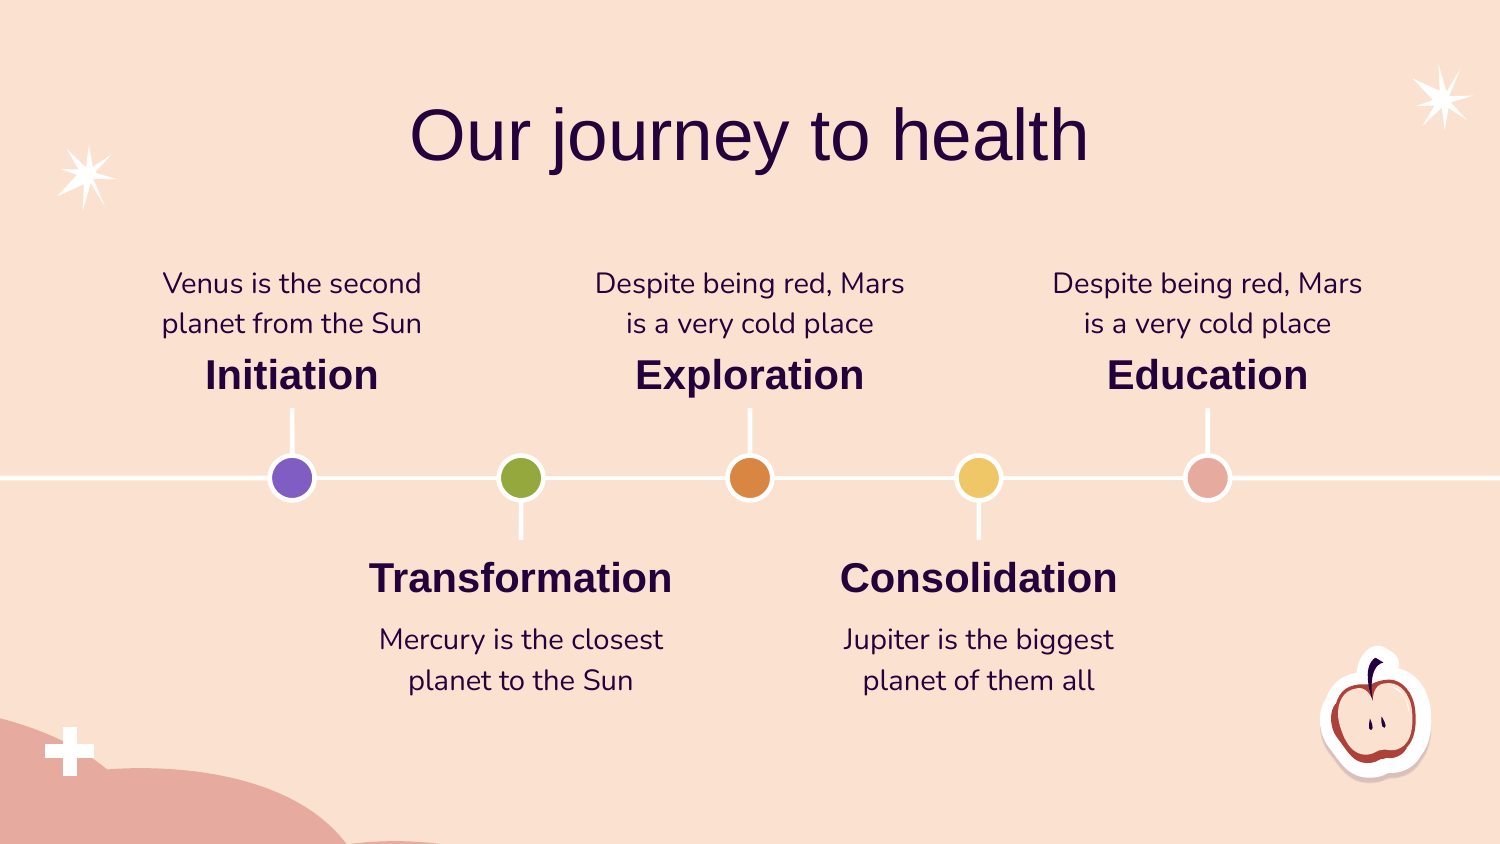

# Our journey to health

Venus is the second planet from the Sun
Despite being red, Mars is a very cold place
Despite being red, Mars is a very cold place
Initiation
Exploration
Education

Transformation
Consolidation
Mercury is the closest planet to the Sun
Jupiter is the biggest planet of them all